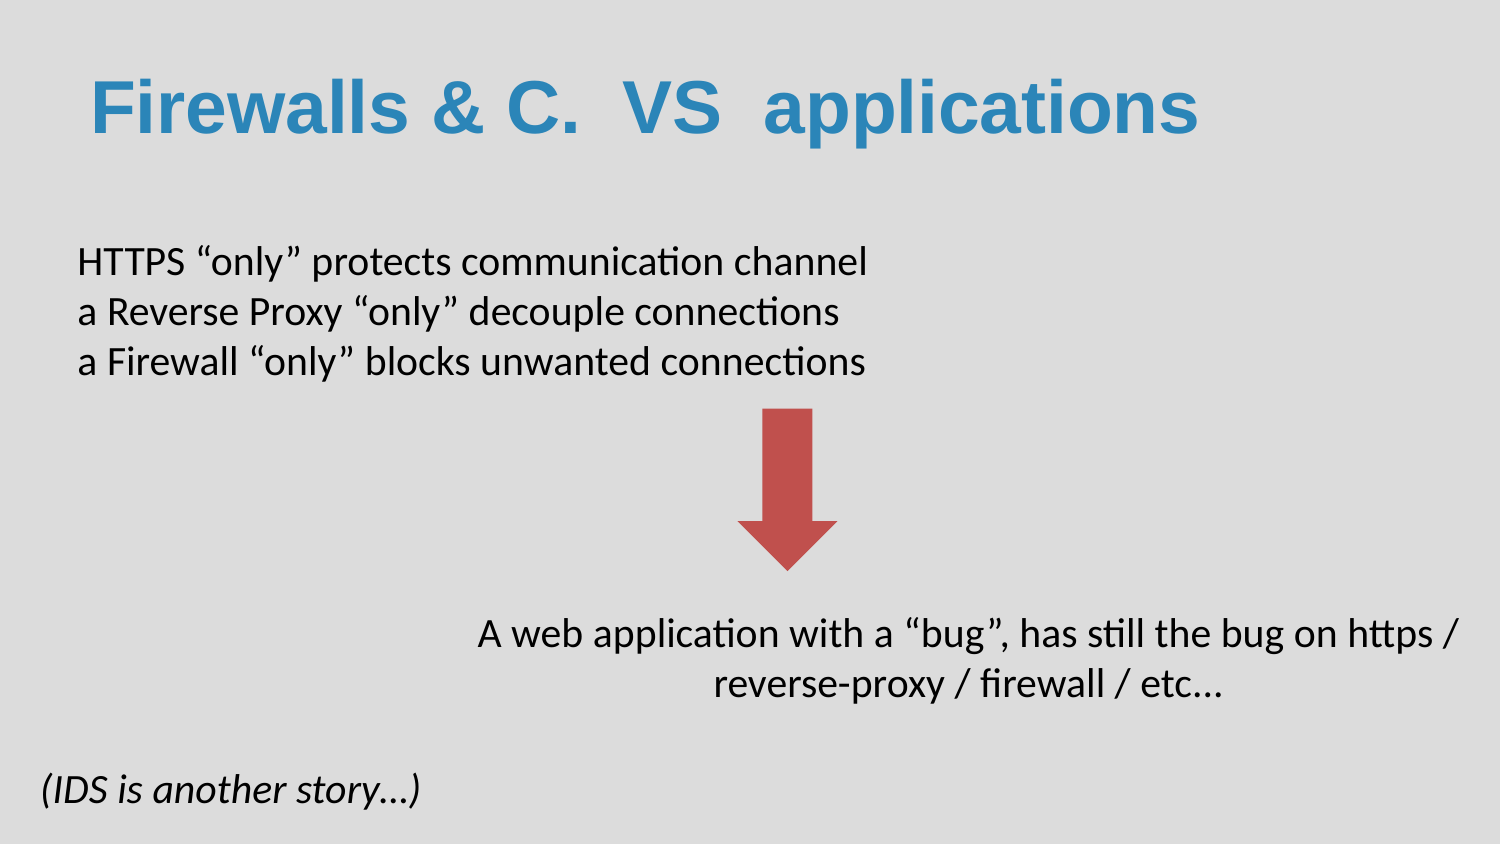

# Firewalls & C.  VS  applications
HTTPS “only” protects communication channel
a Reverse Proxy “only” decouple connections
a Firewall “only” blocks unwanted connections

A web application with a “bug”, has still the bug on https / reverse-proxy / firewall / etc...
(IDS is another story…)